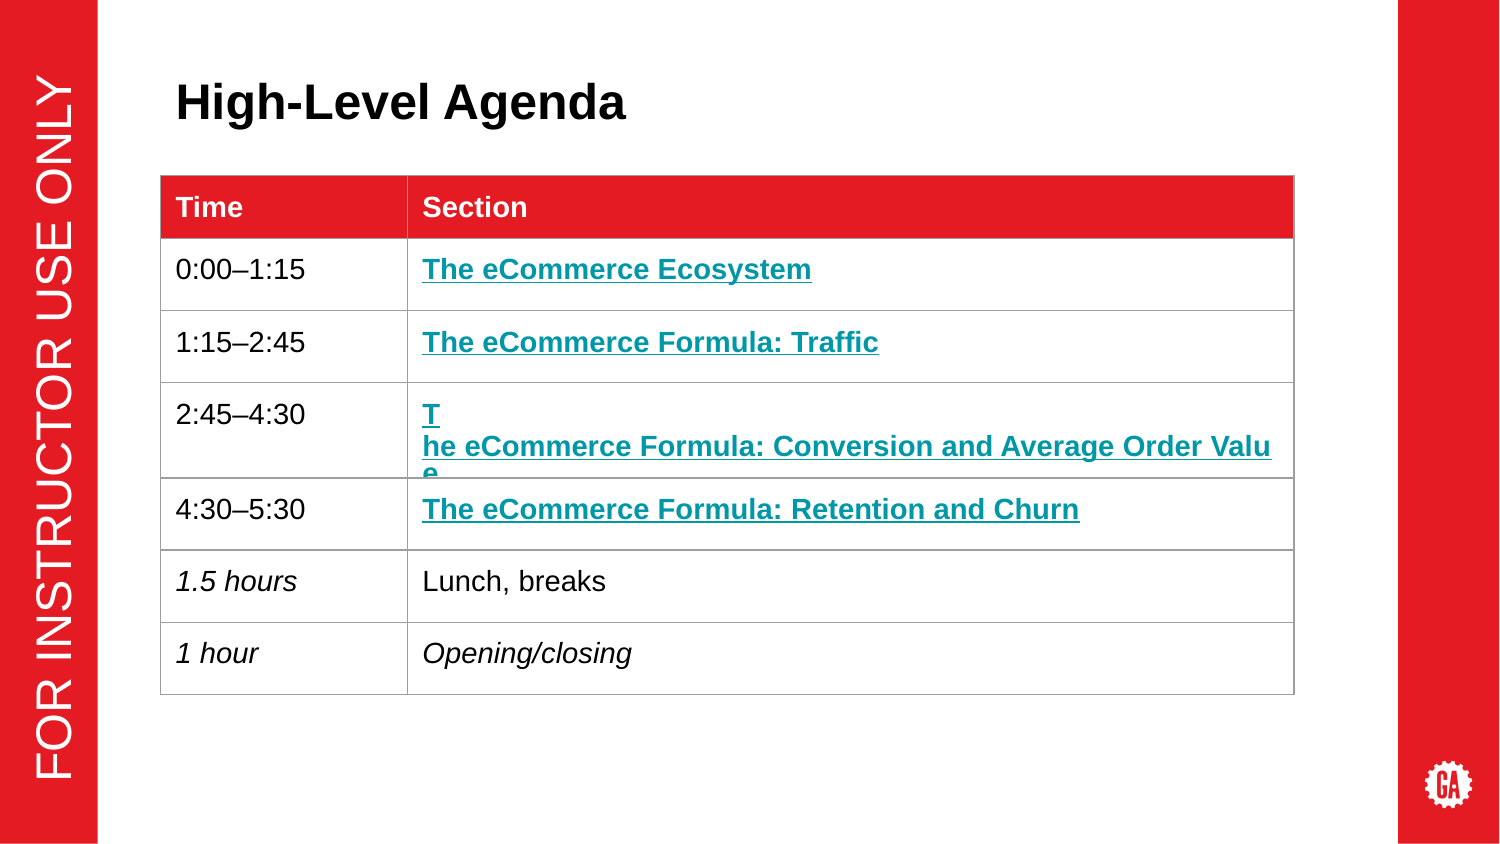

# High-Level Agenda
| Time | Section |
| --- | --- |
| 0:00–1:15 | The eCommerce Ecosystem |
| 1:15–2:45 | The eCommerce Formula: Traffic |
| 2:45–4:30 | The eCommerce Formula: Conversion and Average Order Value |
| 4:30–5:30 | The eCommerce Formula: Retention and Churn |
| 1.5 hours | Lunch, breaks |
| 1 hour | Opening/closing |